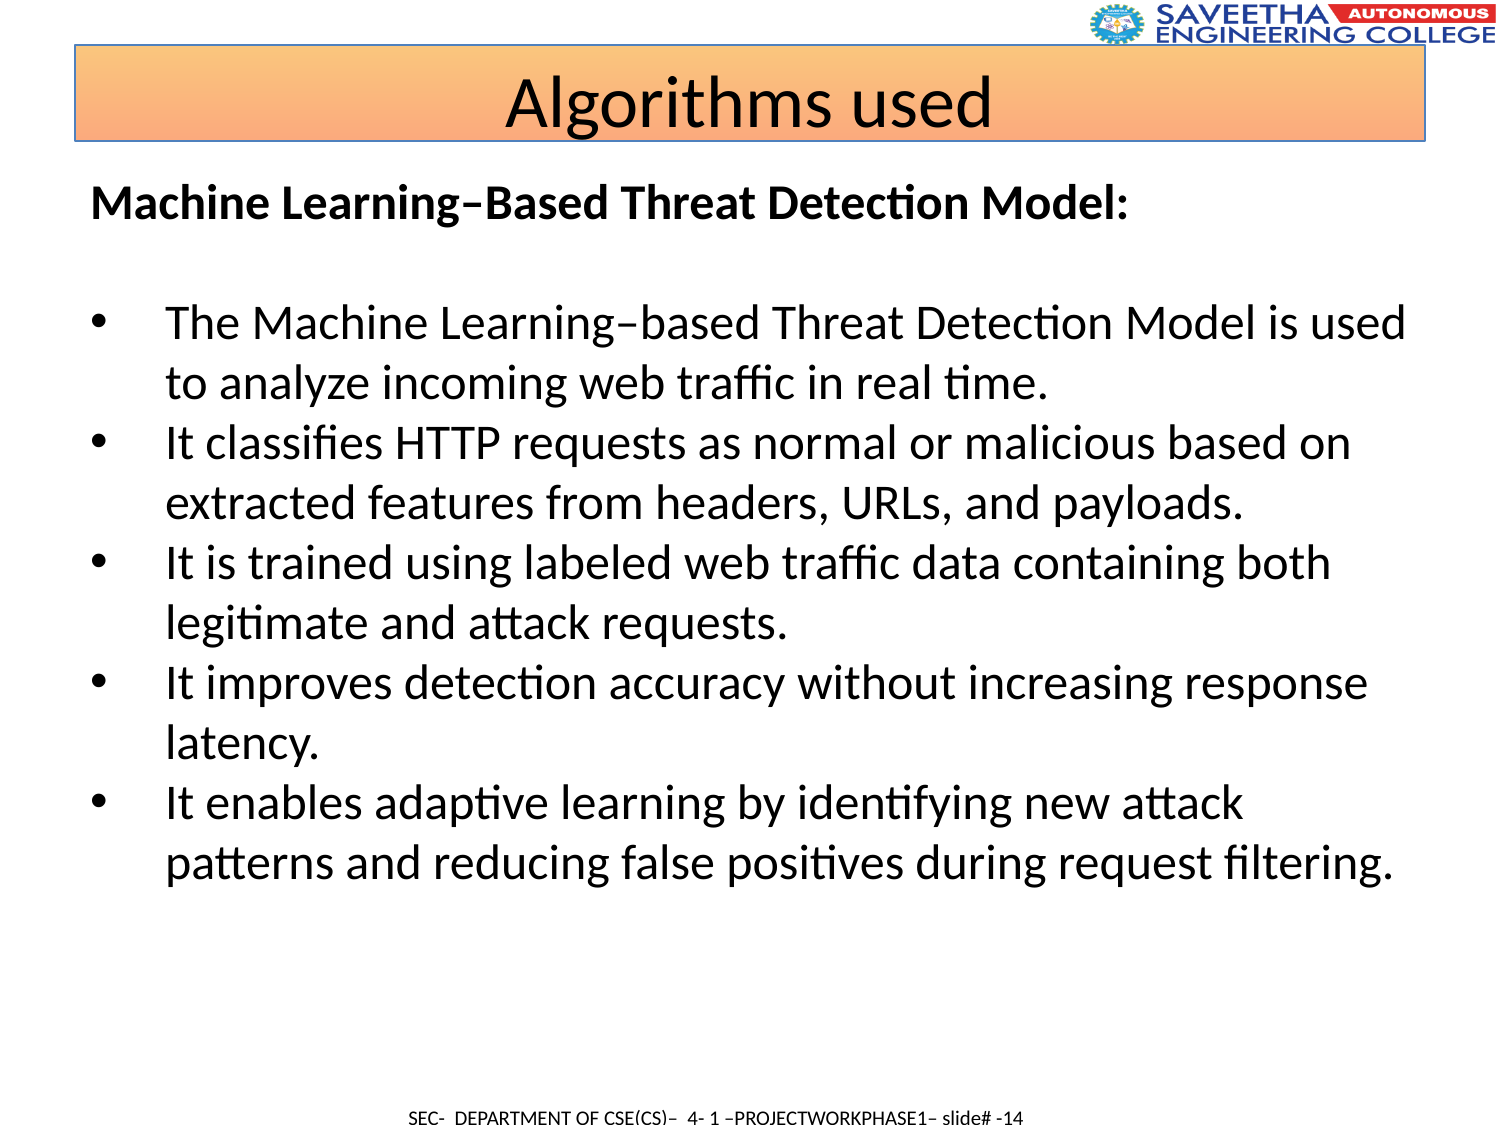

Algorithms used
Machine Learning–Based Threat Detection Model:
The Machine Learning–based Threat Detection Model is used to analyze incoming web traffic in real time.
It classifies HTTP requests as normal or malicious based on extracted features from headers, URLs, and payloads.
It is trained using labeled web traffic data containing both legitimate and attack requests.
It improves detection accuracy without increasing response latency.
It enables adaptive learning by identifying new attack patterns and reducing false positives during request filtering.